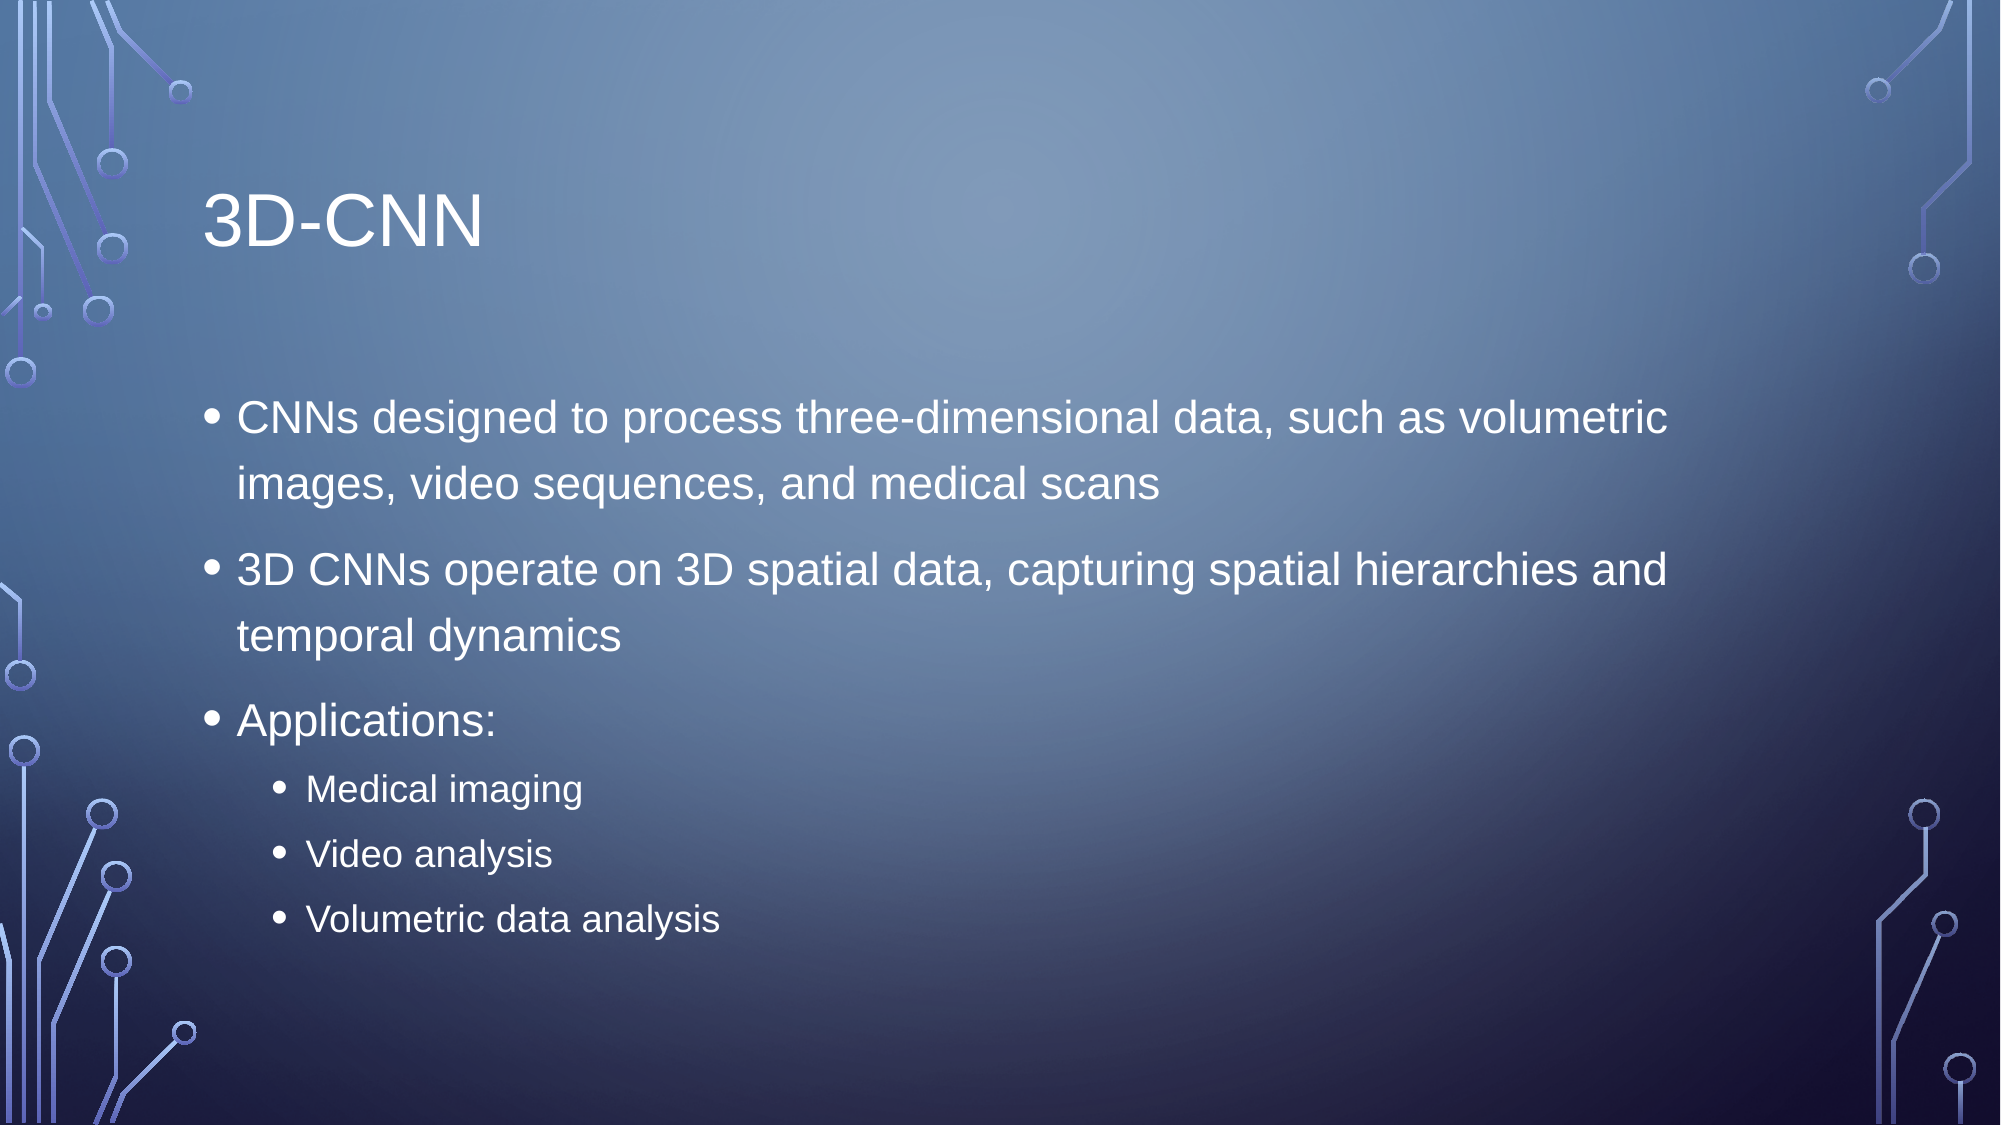

# 3D-CNN
CNNs designed to process three-dimensional data, such as volumetric images, video sequences, and medical scans
3D CNNs operate on 3D spatial data, capturing spatial hierarchies and temporal dynamics
Applications:
Medical imaging
Video analysis
Volumetric data analysis